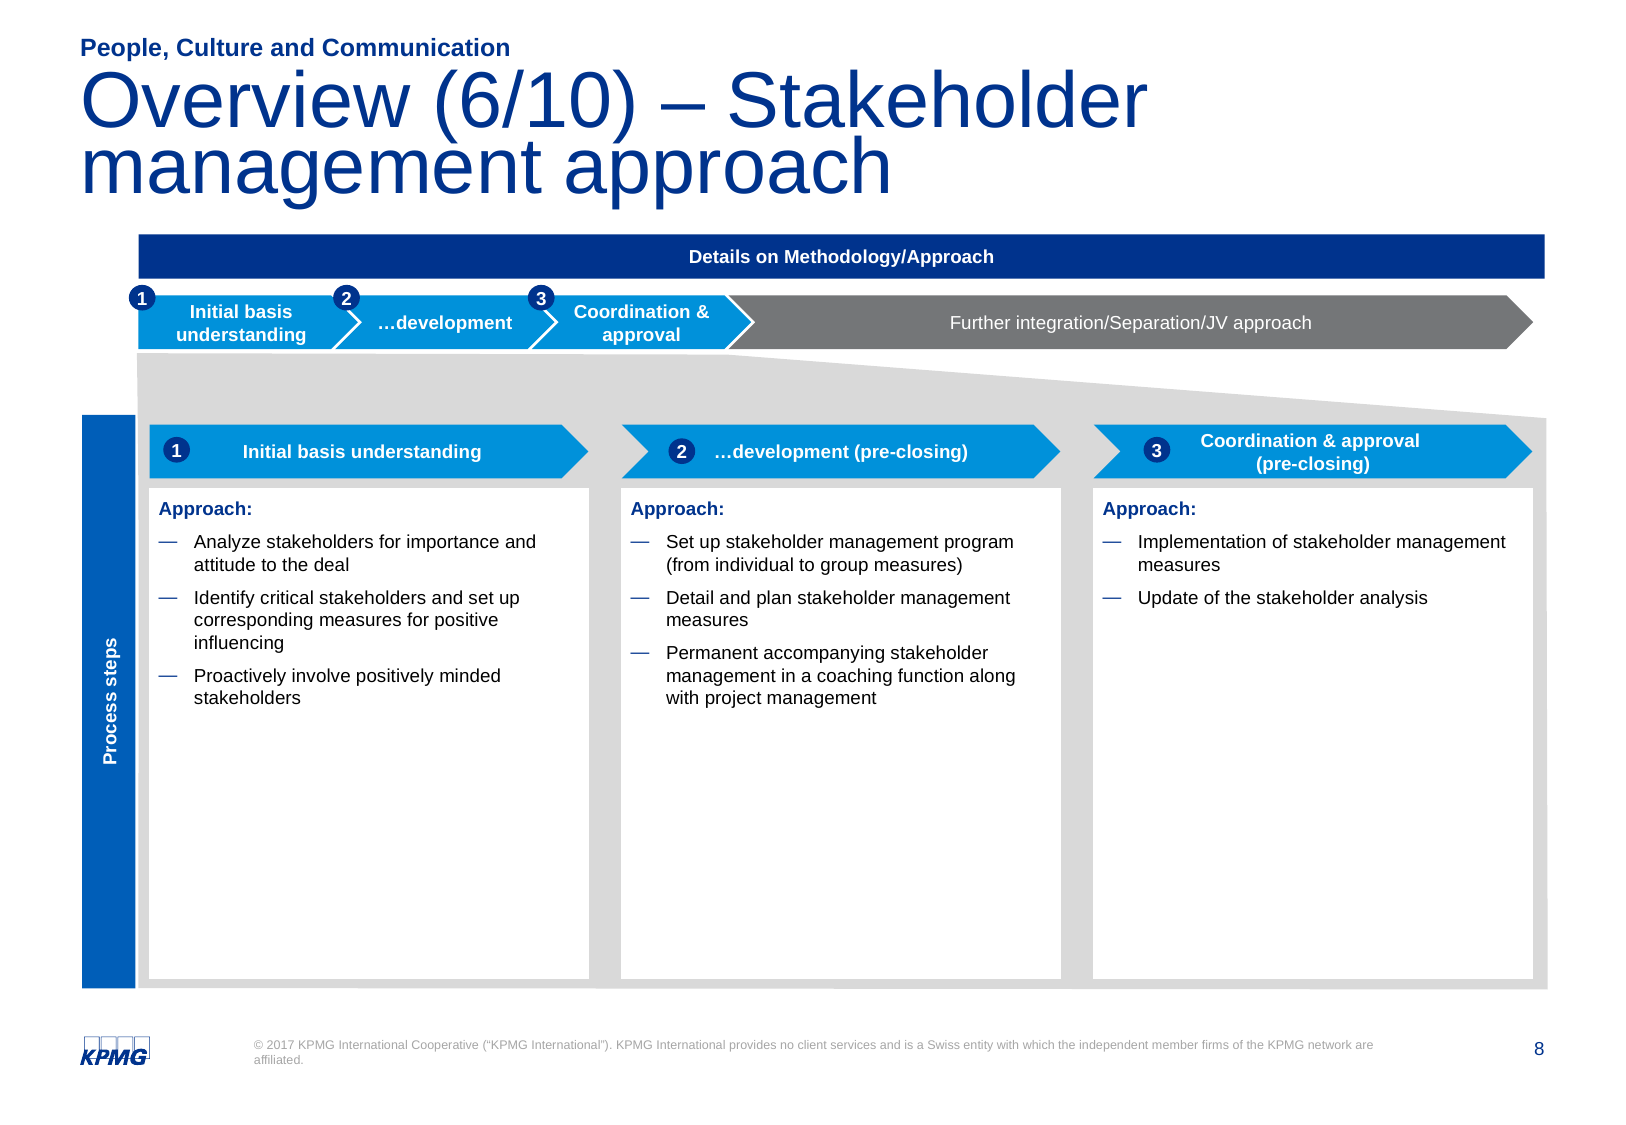

People, Culture and Communication
# Overview (6/10) – Stakeholder management approach
Details on Methodology/Approach
1
2
3
Initial basis understanding
…development
Coordination & approval
Further integration/Separation/JV approach

Initial basis understanding
…development (pre-closing)
Coordination & approval
(pre-closing)
1
3
2
Approach:
Analyze stakeholders for importance and attitude to the deal
Identify critical stakeholders and set up corresponding measures for positive influencing
Proactively involve positively minded  stakeholders

Approach:
Set up stakeholder management program (from individual to group measures)
Detail and plan stakeholder management measures
Permanent accompanying stakeholder management in a coaching function along with project management

Approach:
Implementation of stakeholder management measures
Update of the stakeholder analysis

Process steps